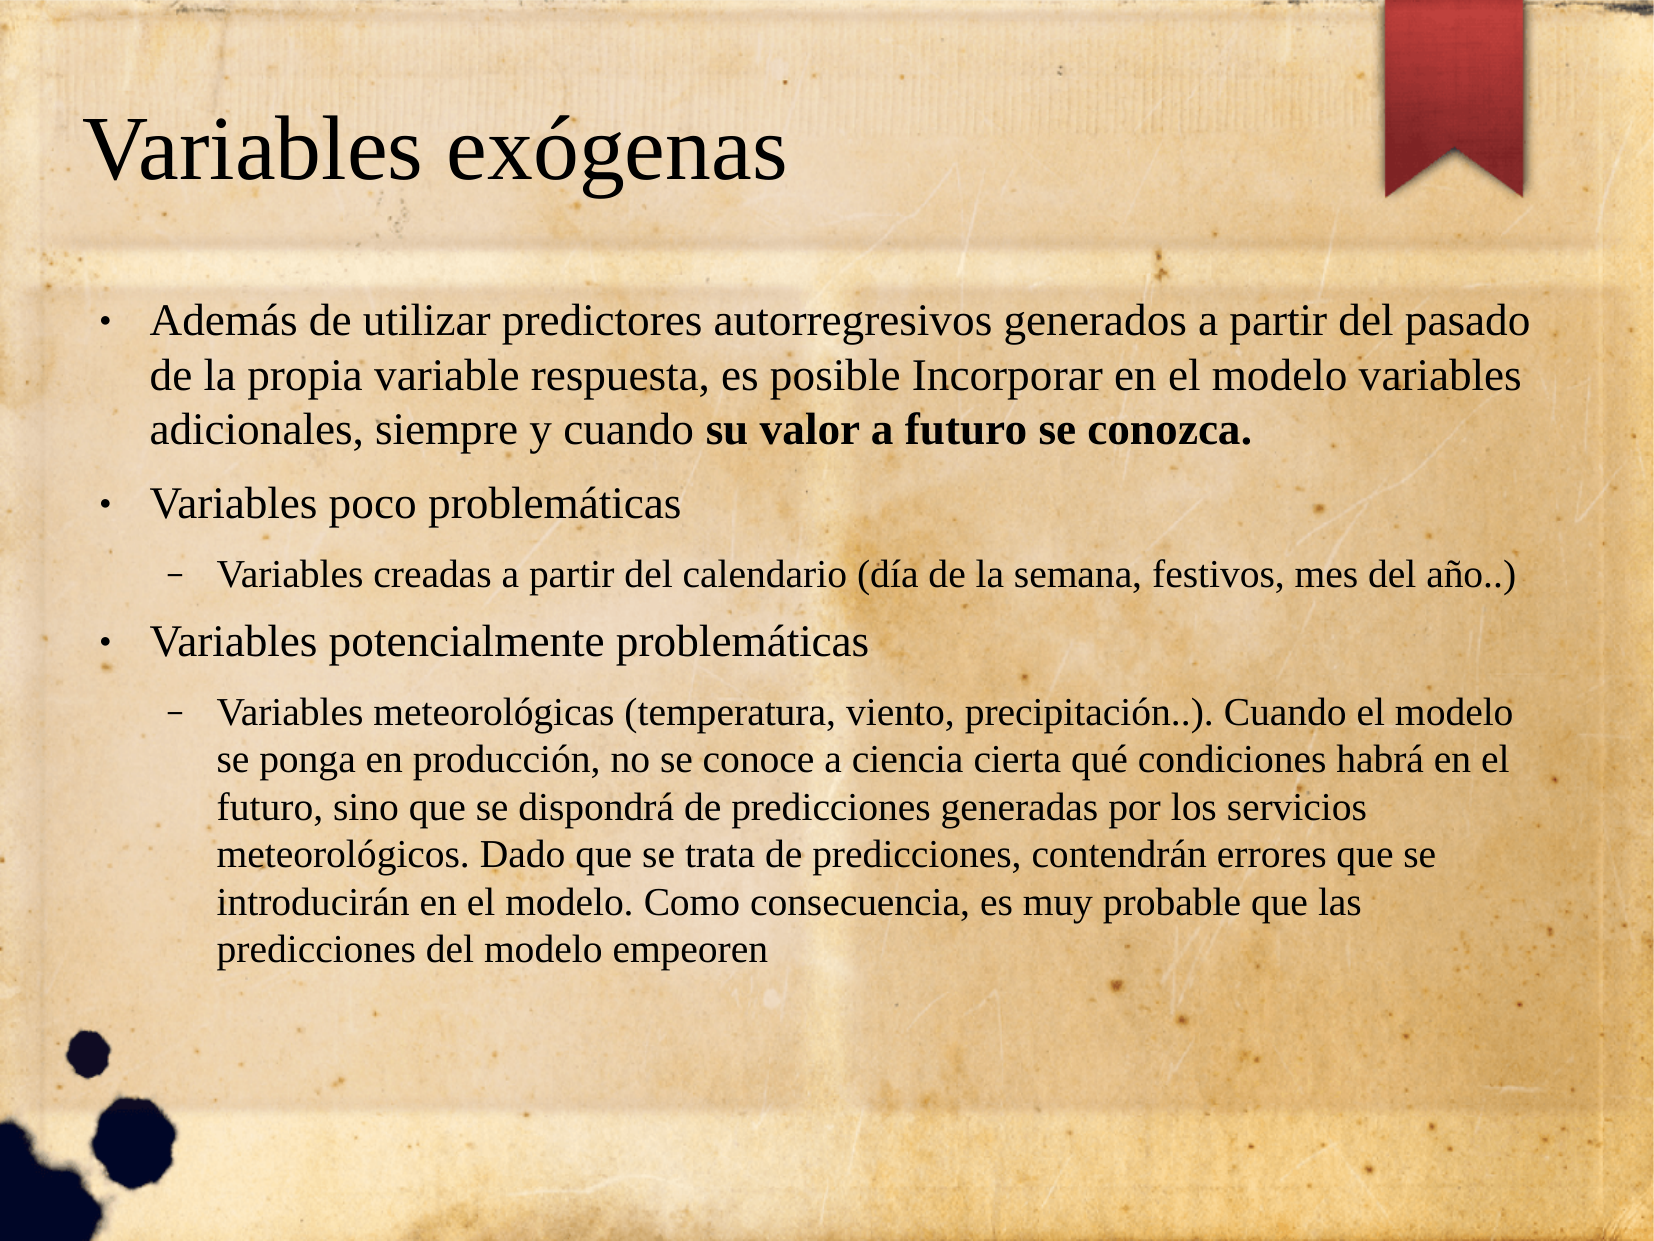

# Variables exógenas
Además de utilizar predictores autorregresivos generados a partir del pasado de la propia variable respuesta, es posible Incorporar en el modelo variables adicionales, siempre y cuando su valor a futuro se conozca.
Variables poco problemáticas
Variables creadas a partir del calendario (día de la semana, festivos, mes del año..)
Variables potencialmente problemáticas
Variables meteorológicas (temperatura, viento, precipitación..). Cuando el modelo se ponga en producción, no se conoce a ciencia cierta qué condiciones habrá en el futuro, sino que se dispondrá de predicciones generadas por los servicios meteorológicos. Dado que se trata de predicciones, contendrán errores que se introducirán en el modelo. Como consecuencia, es muy probable que las predicciones del modelo empeoren